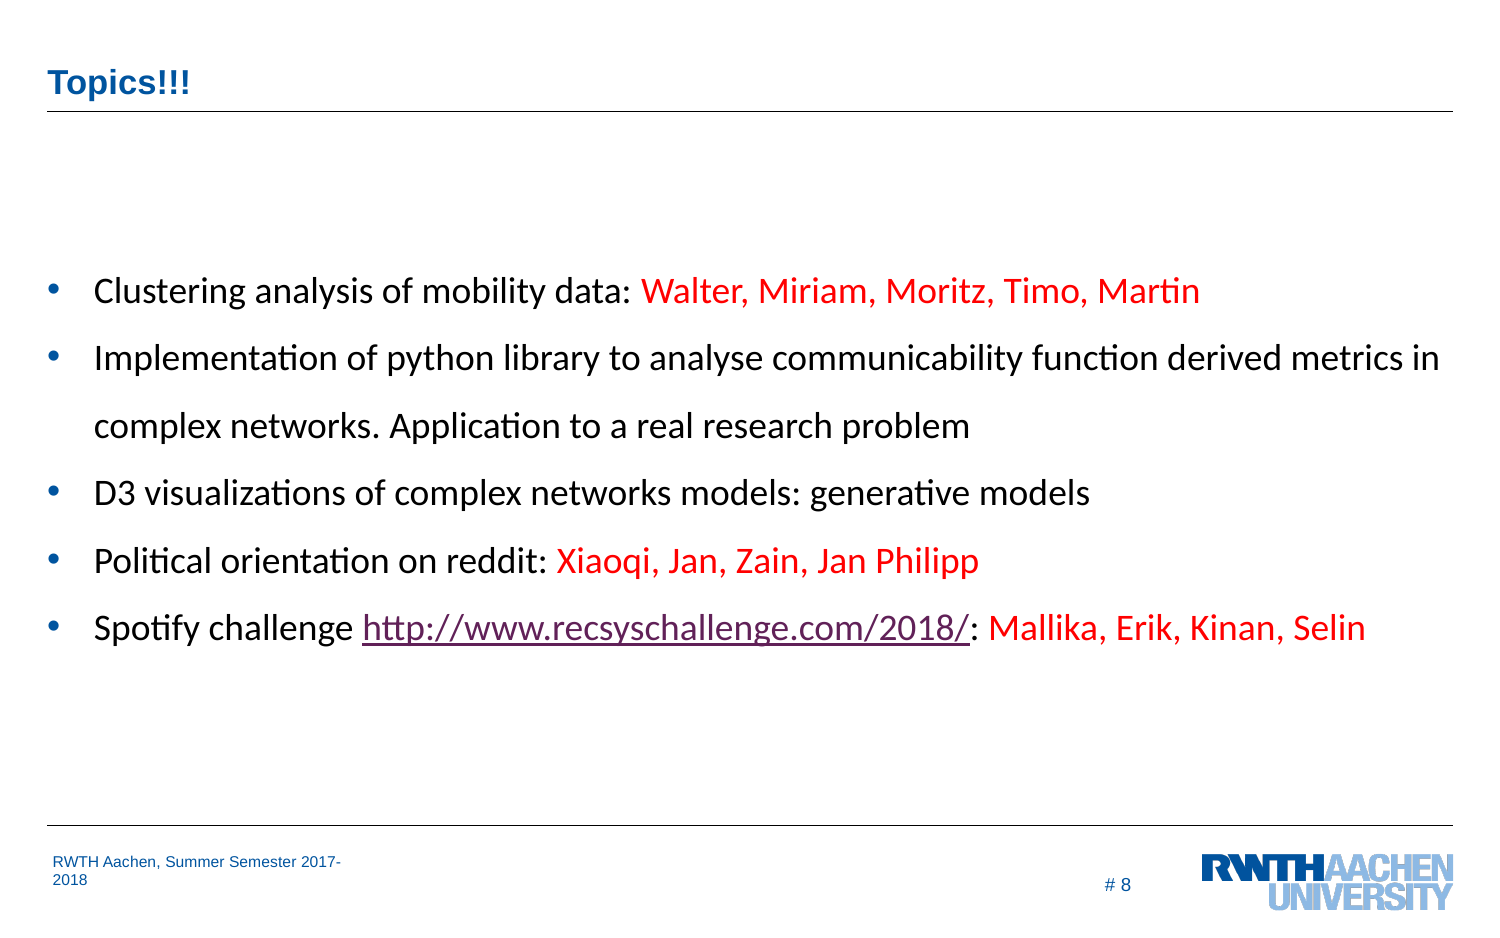

# Topics!!!
Clustering analysis of mobility data: Walter, Miriam, Moritz, Timo, Martin
Implementation of python library to analyse communicability function derived metrics in complex networks. Application to a real research problem
D3 visualizations of complex networks models: generative models
Political orientation on reddit: Xiaoqi, Jan, Zain, Jan Philipp
Spotify challenge http://www.recsyschallenge.com/2018/: Mallika, Erik, Kinan, Selin
# 8